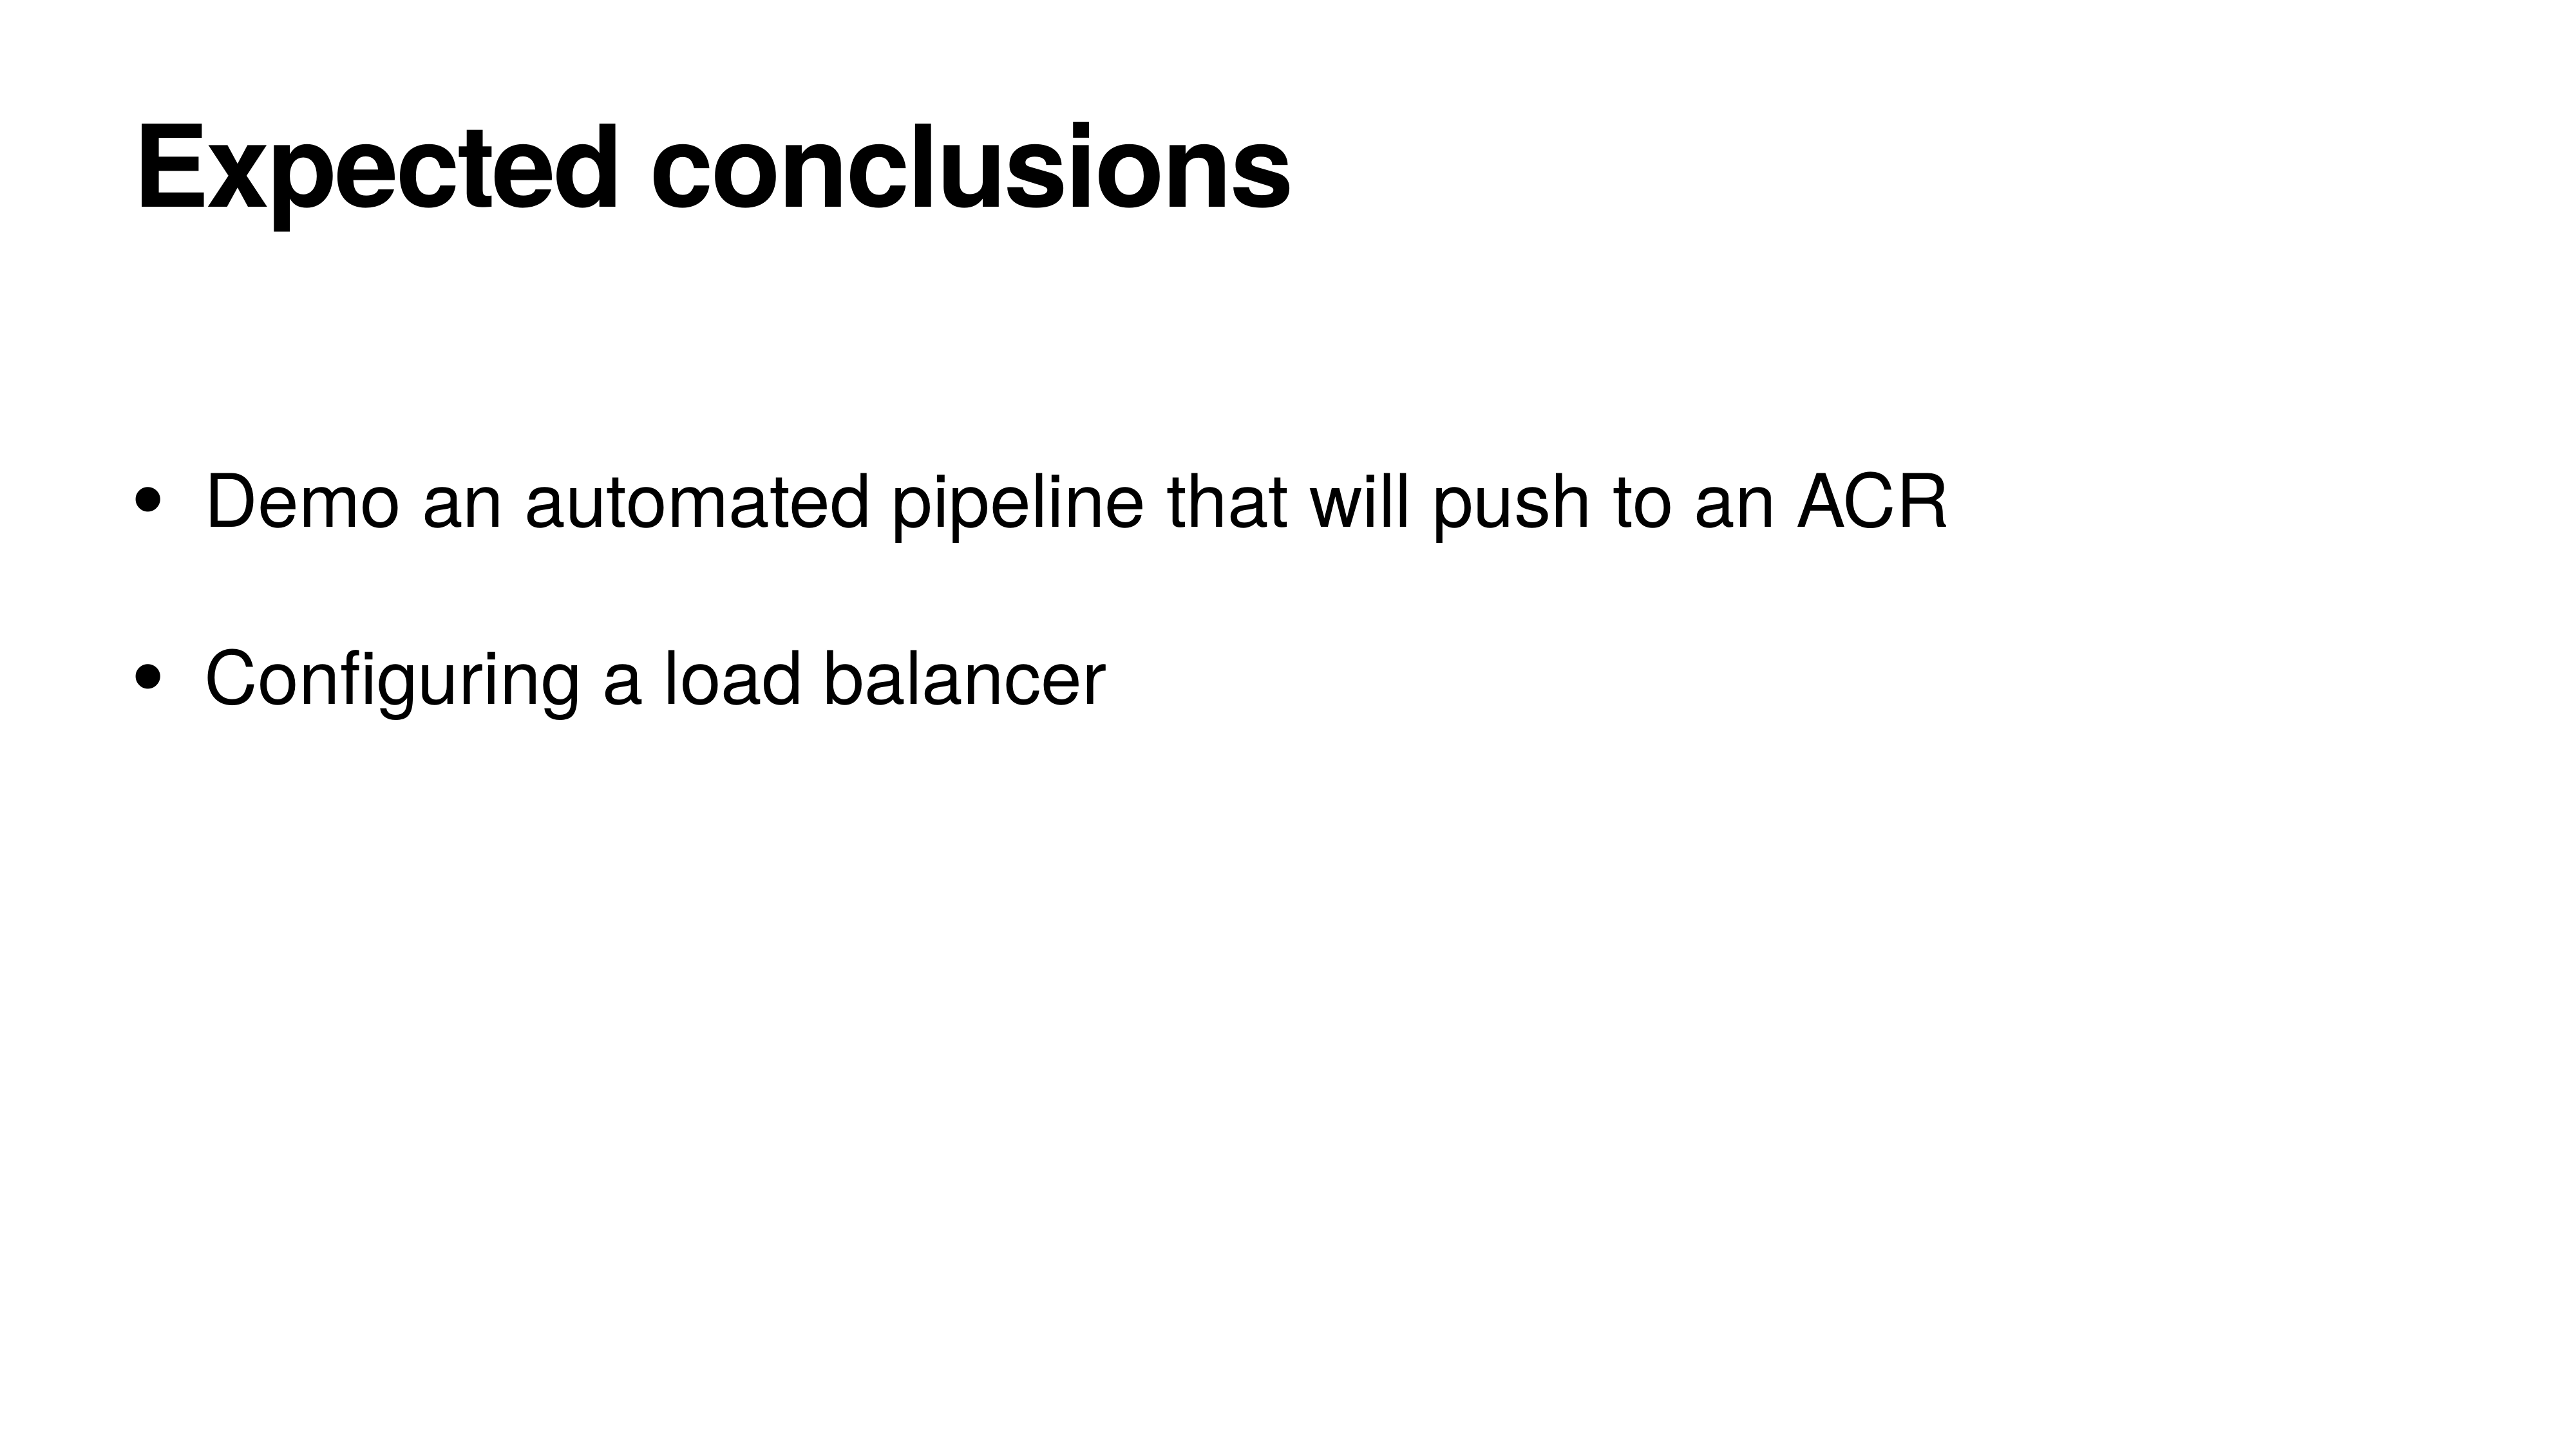

# Expected conclusions
Demo an automated pipeline that will push to an ACR

Configuring a load balancer